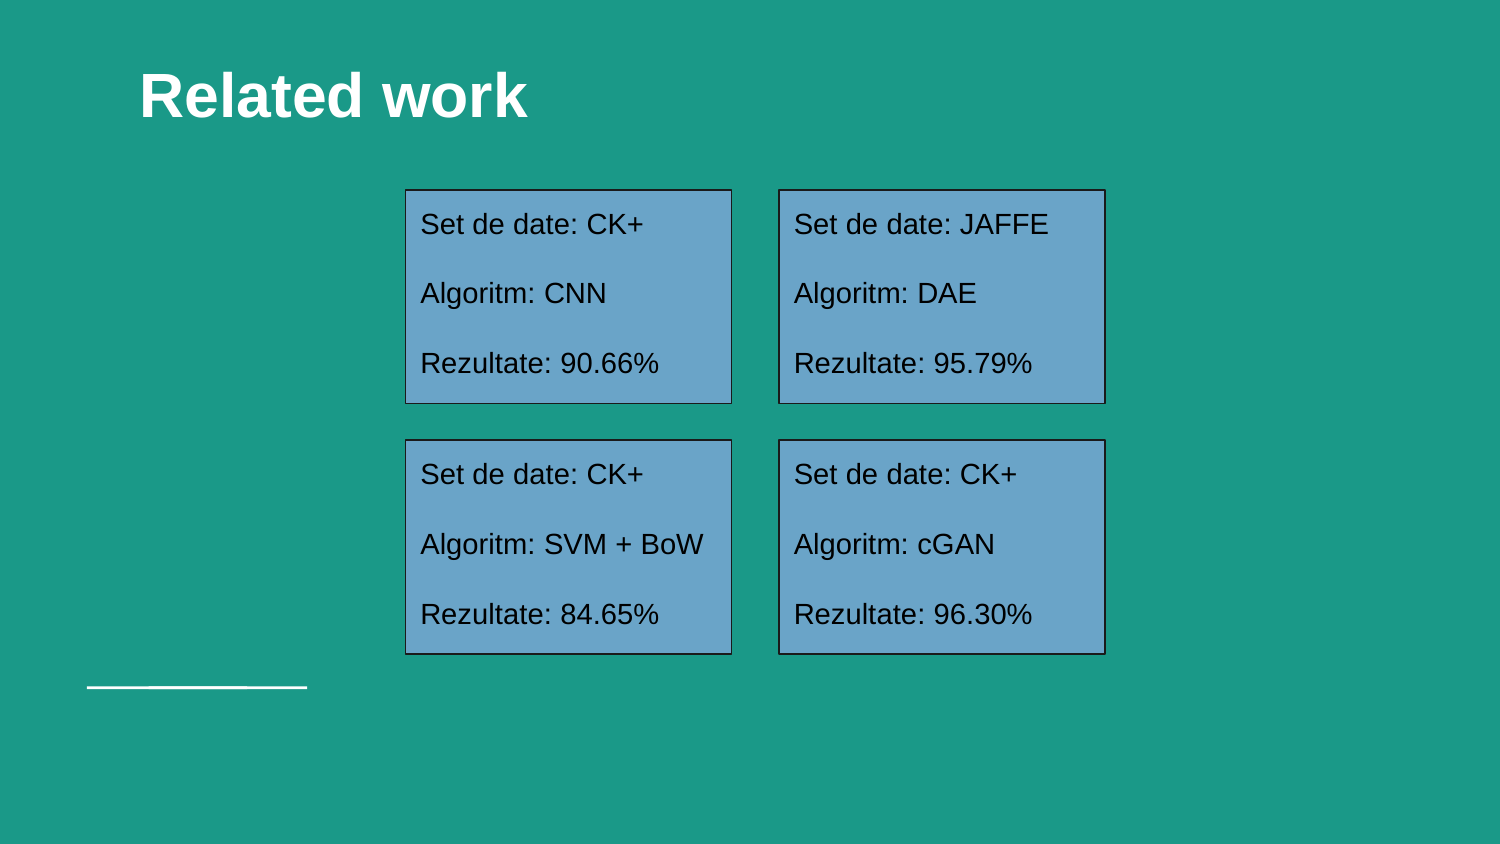

# Related work
Set de date: CK+

Algoritm: CNN

Rezultate: 90.66%
Set de date: JAFFE

Algoritm: DAE

Rezultate: 95.79%
Set de date: CK+

Algoritm: SVM + BoW

Rezultate: 84.65%
Set de date: CK+

Algoritm: cGAN

Rezultate: 96.30%